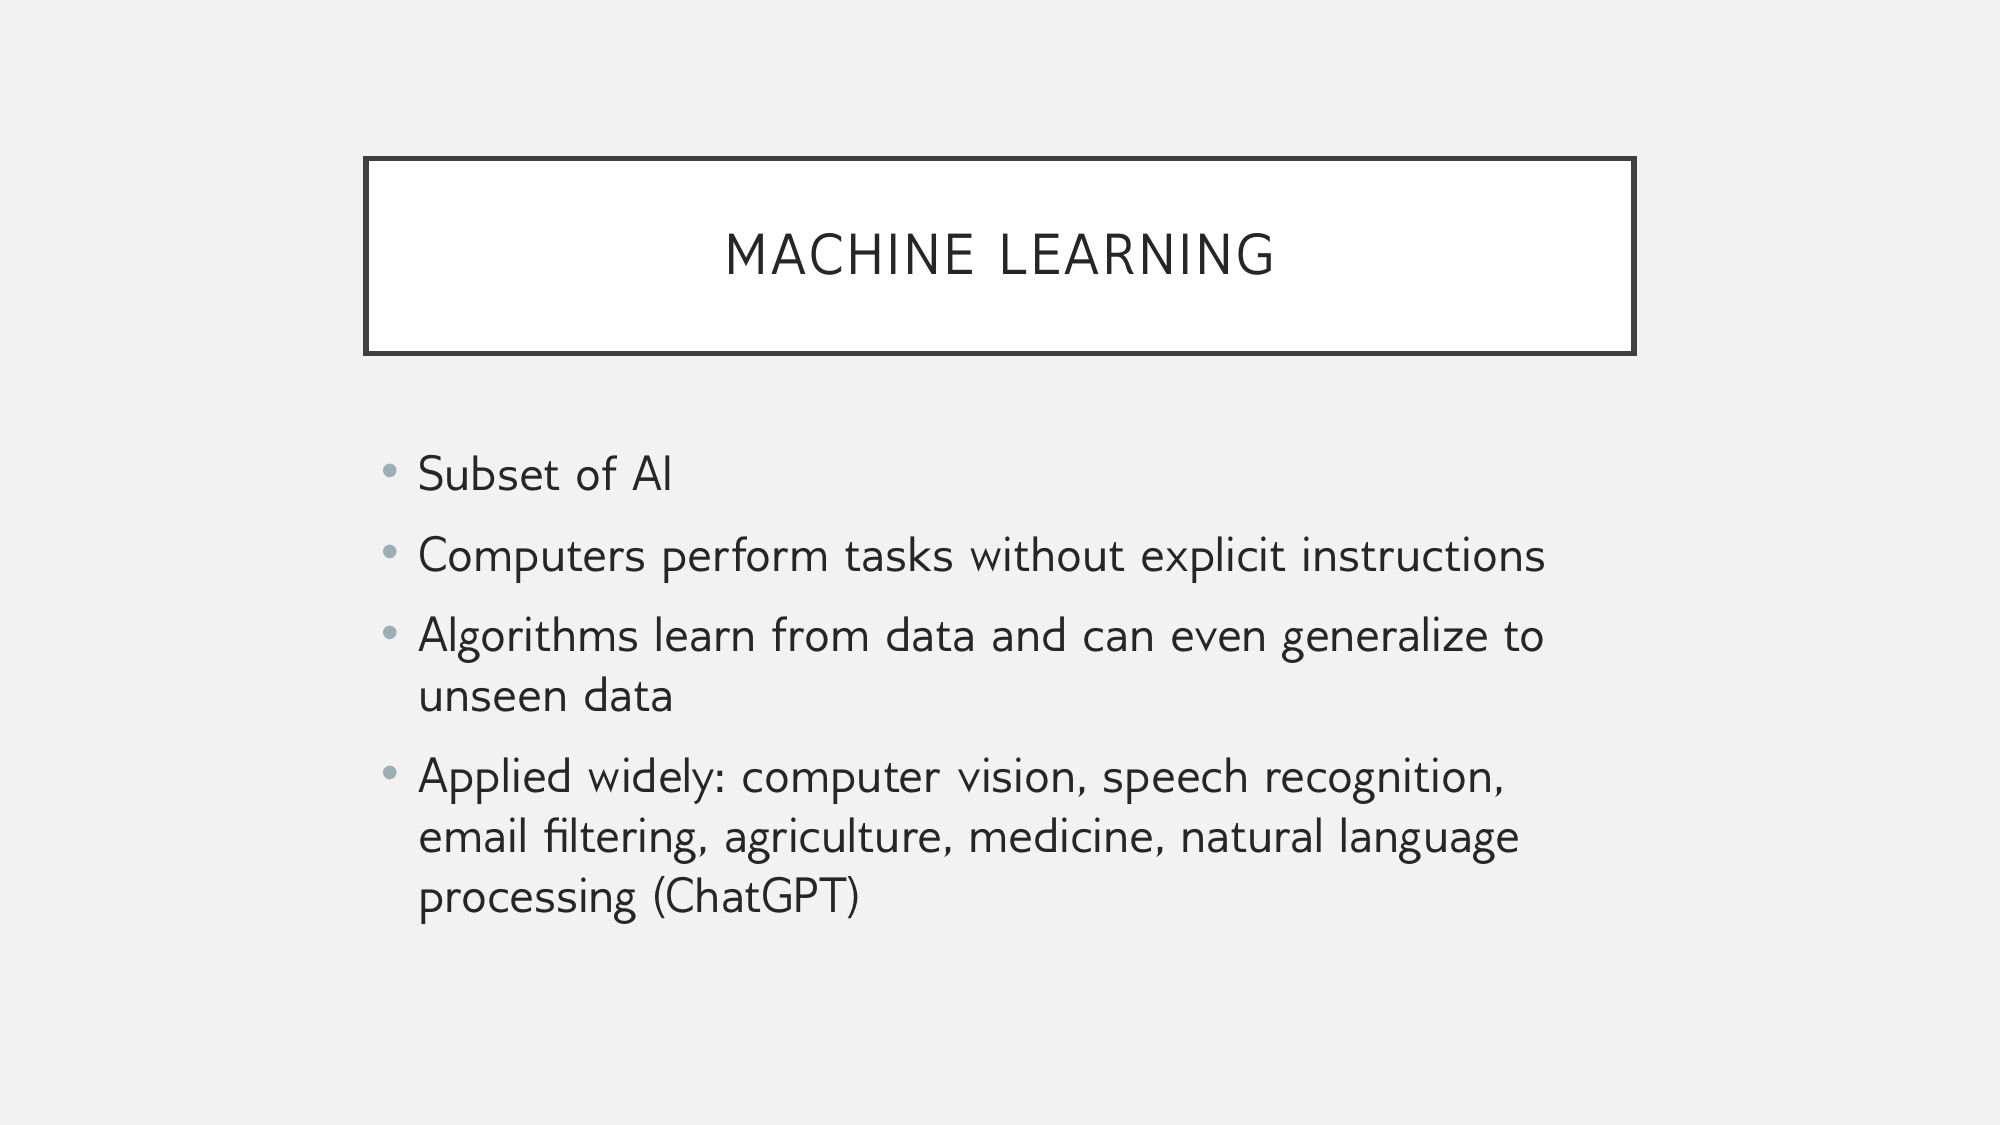

# Machine Learning
Subset of AI
Computers perform tasks without explicit instructions
Algorithms learn from data and can even generalize to unseen data
Applied widely: computer vision, speech recognition, email filtering, agriculture, medicine, natural language processing (ChatGPT)